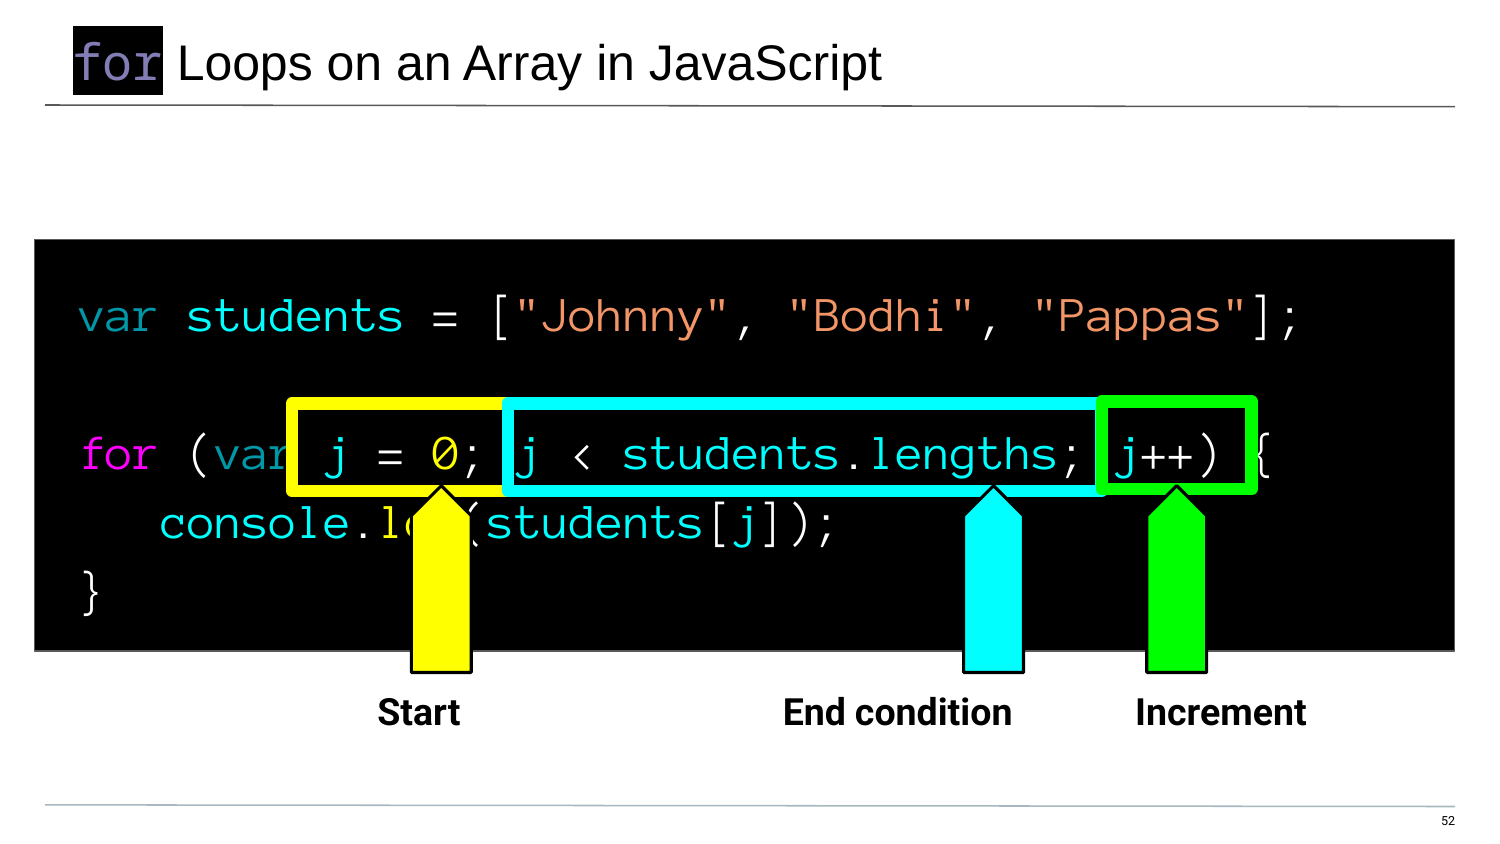

# for Loops on an Array in JavaScript
var students = ["Johnny", "Bodhi", "Pappas"];

for (var j = 0; j < students.lengths; j++) {
   console.log(students[j]);
}

Start

End condition
Increment